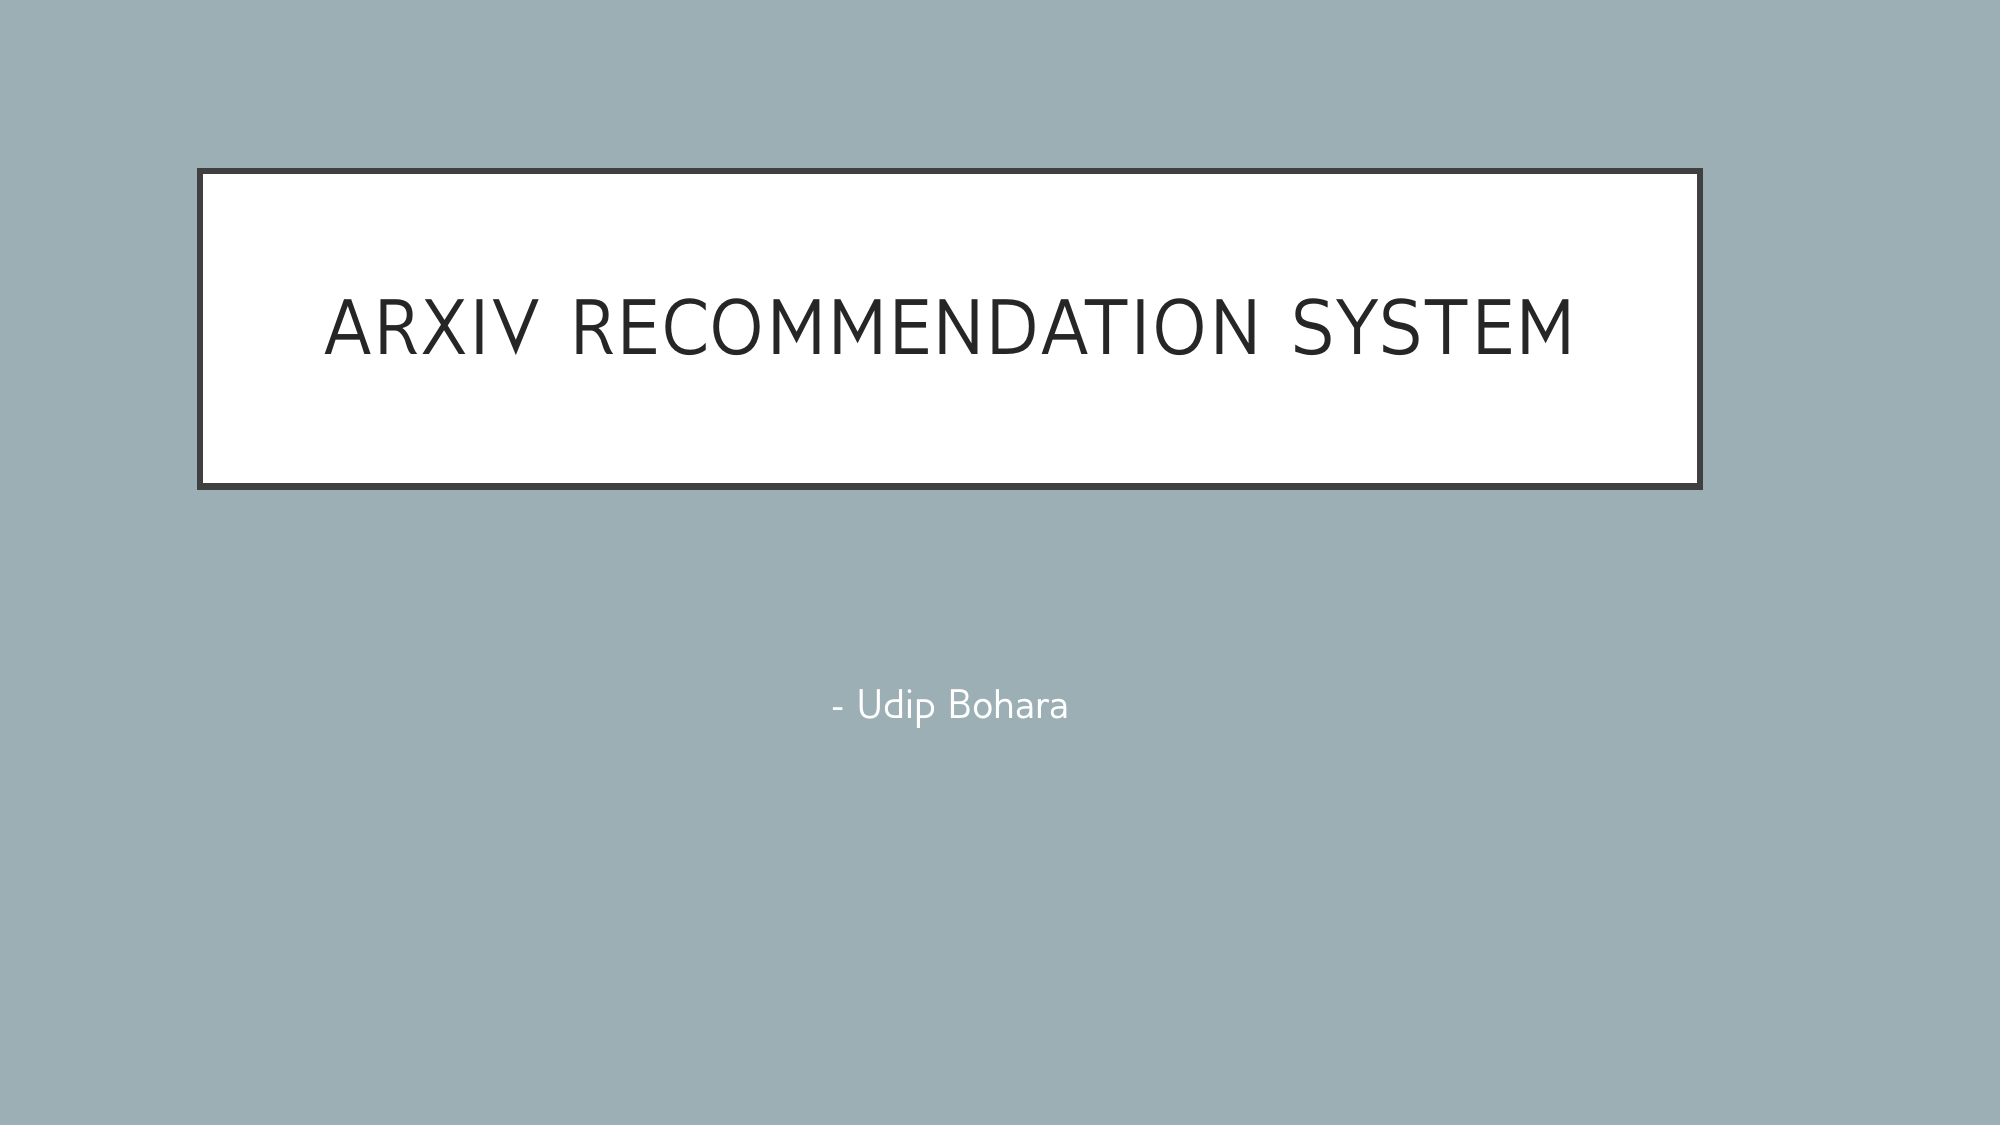

# ArXiv Recommendation System
- Udip Bohara